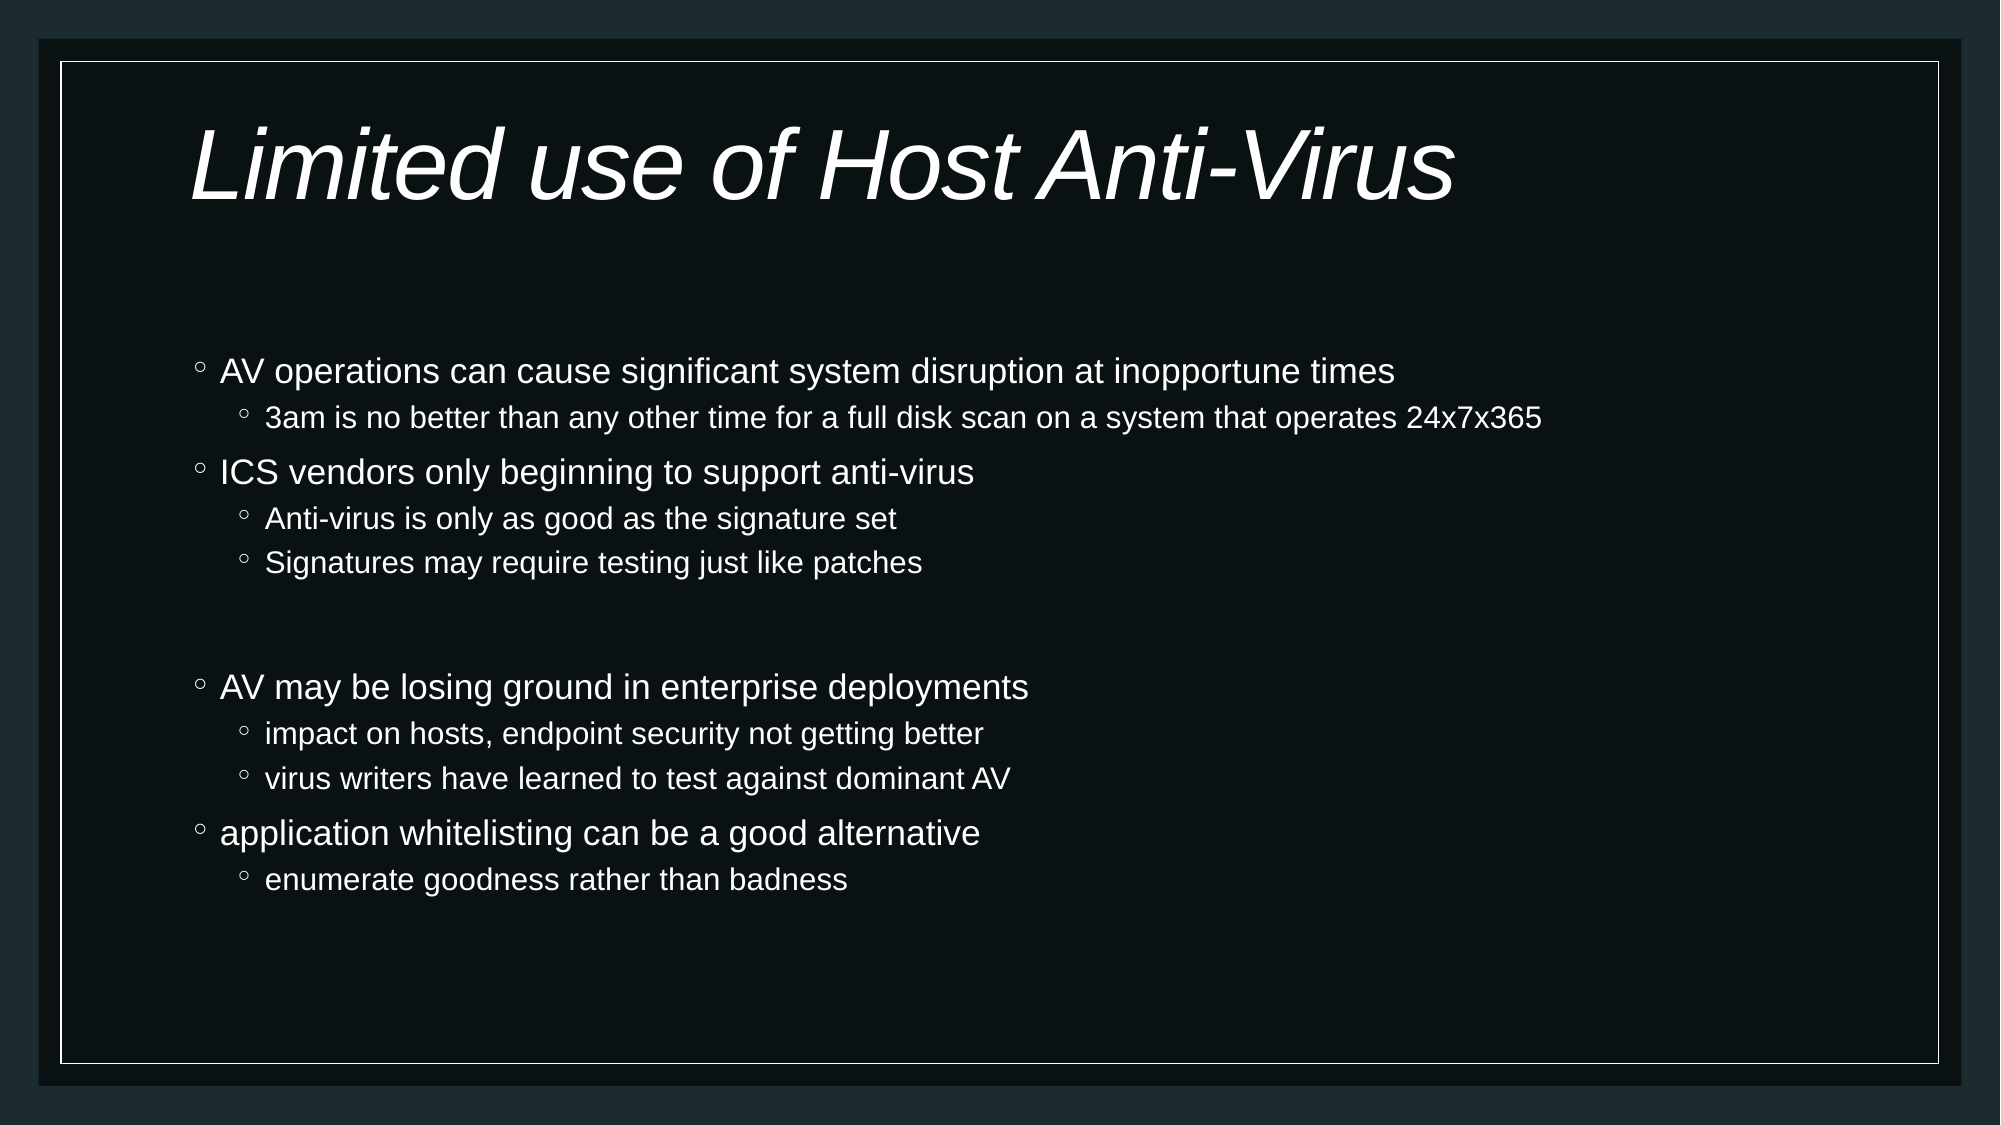

# Limited use of Host Anti-Virus
AV operations can cause significant system disruption at inopportune times
3am is no better than any other time for a full disk scan on a system that operates 24x7x365
ICS vendors only beginning to support anti-virus
Anti-virus is only as good as the signature set
Signatures may require testing just like patches

AV may be losing ground in enterprise deployments
impact on hosts, endpoint security not getting better
virus writers have learned to test against dominant AV
application whitelisting can be a good alternative
enumerate goodness rather than badness